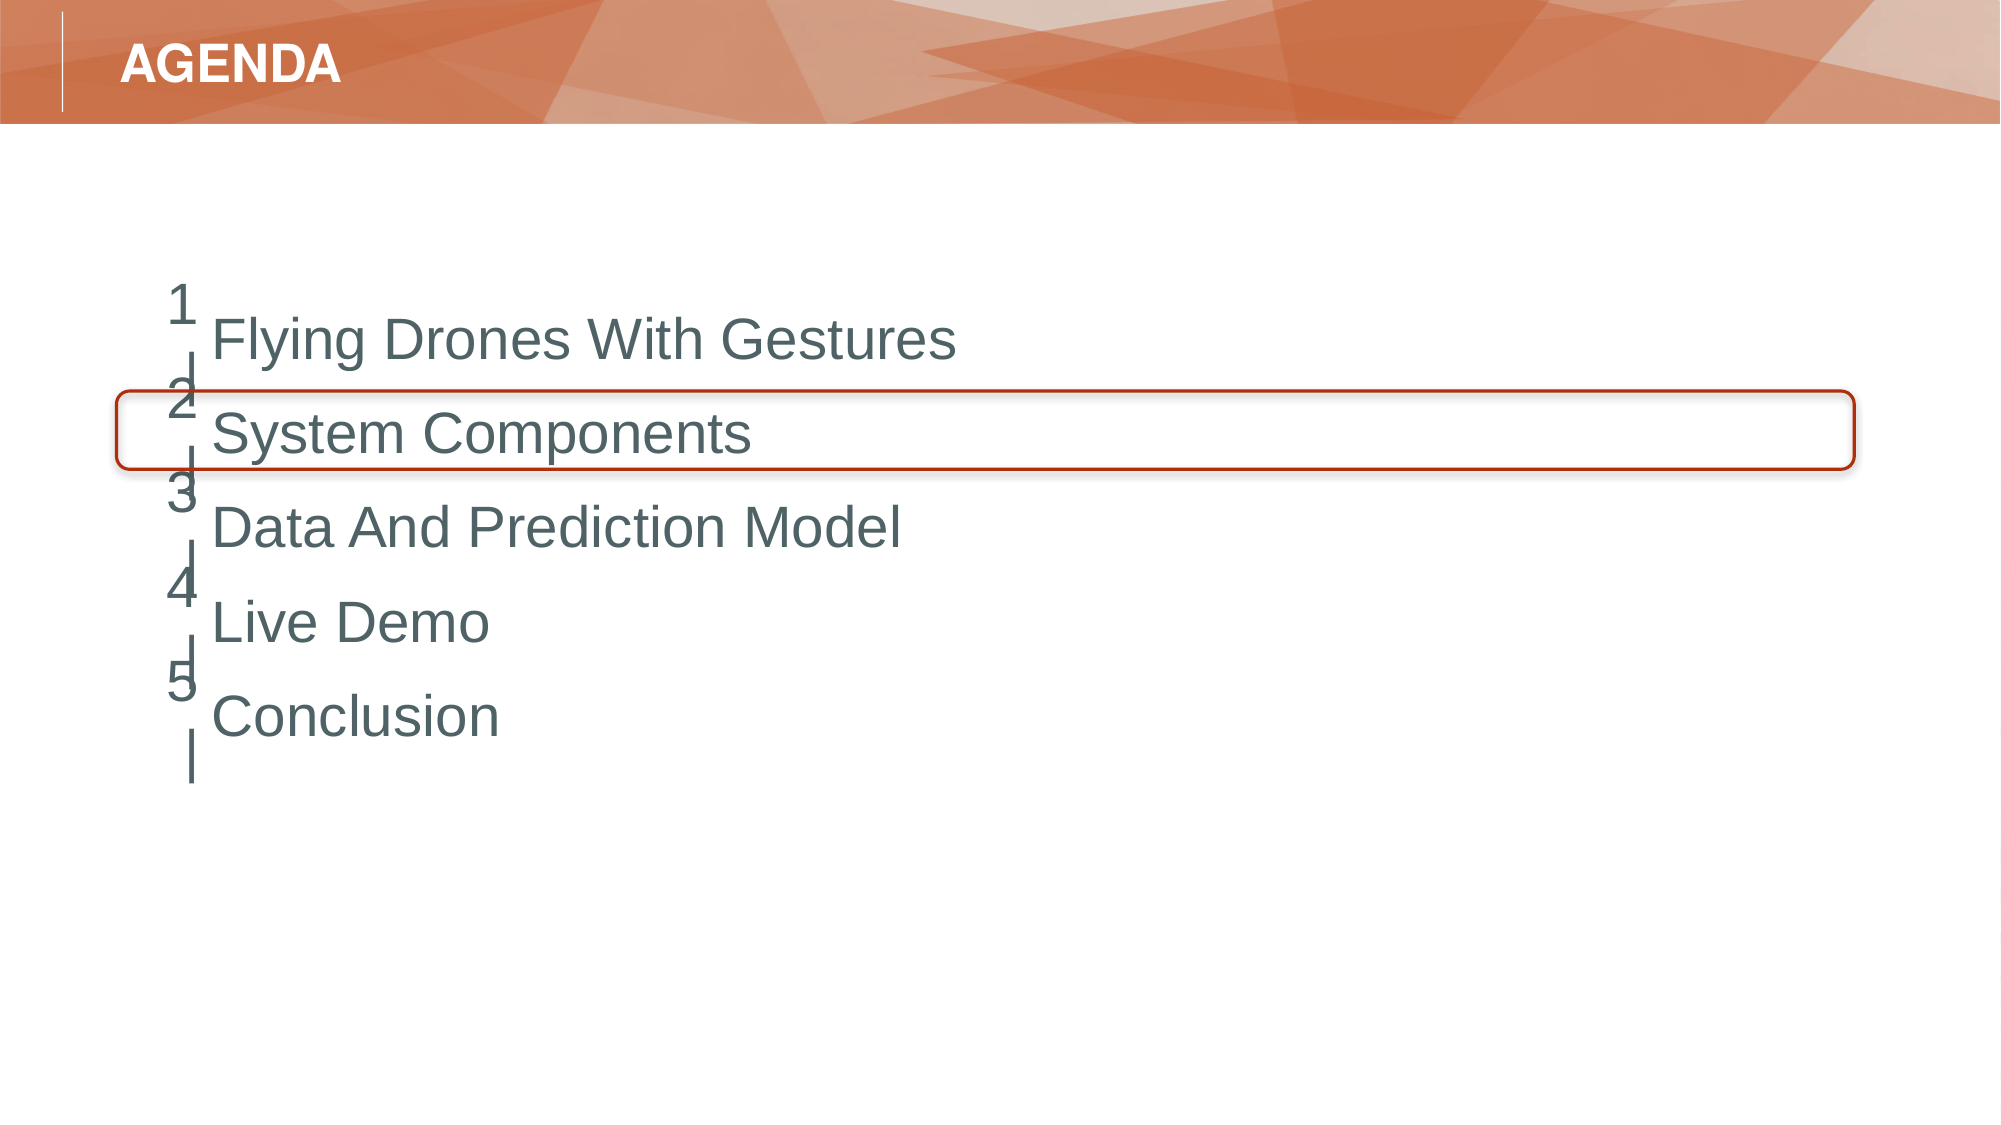

# Agenda
1 |
Flying Drones With Gestures

2 |
System Components
3 |
Data And Prediction Model
4 |
Live Demo
5 |
Conclusion